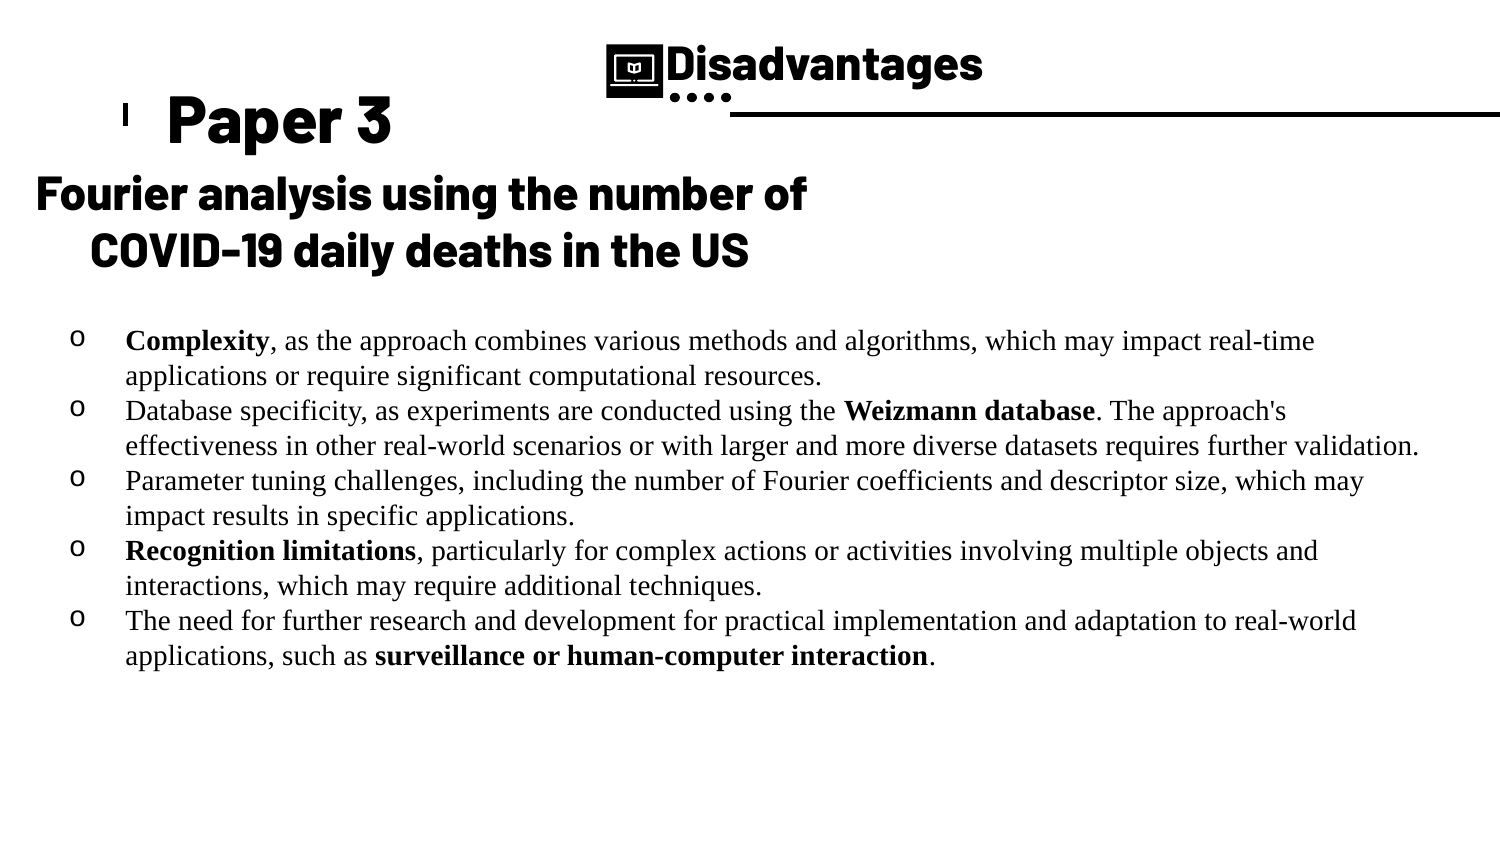

Disadvantages

# Paper 3

Fourier analysis using the number of COVID-19 daily deaths in the US

Complexity, as the approach combines various methods and algorithms, which may impact real-time applications or require significant computational resources.
Database specificity, as experiments are conducted using the Weizmann database. The approach's effectiveness in other real-world scenarios or with larger and more diverse datasets requires further validation.
Parameter tuning challenges, including the number of Fourier coefficients and descriptor size, which may impact results in specific applications.
Recognition limitations, particularly for complex actions or activities involving multiple objects and interactions, which may require additional techniques.
The need for further research and development for practical implementation and adaptation to real-world applications, such as surveillance or human-computer interaction.